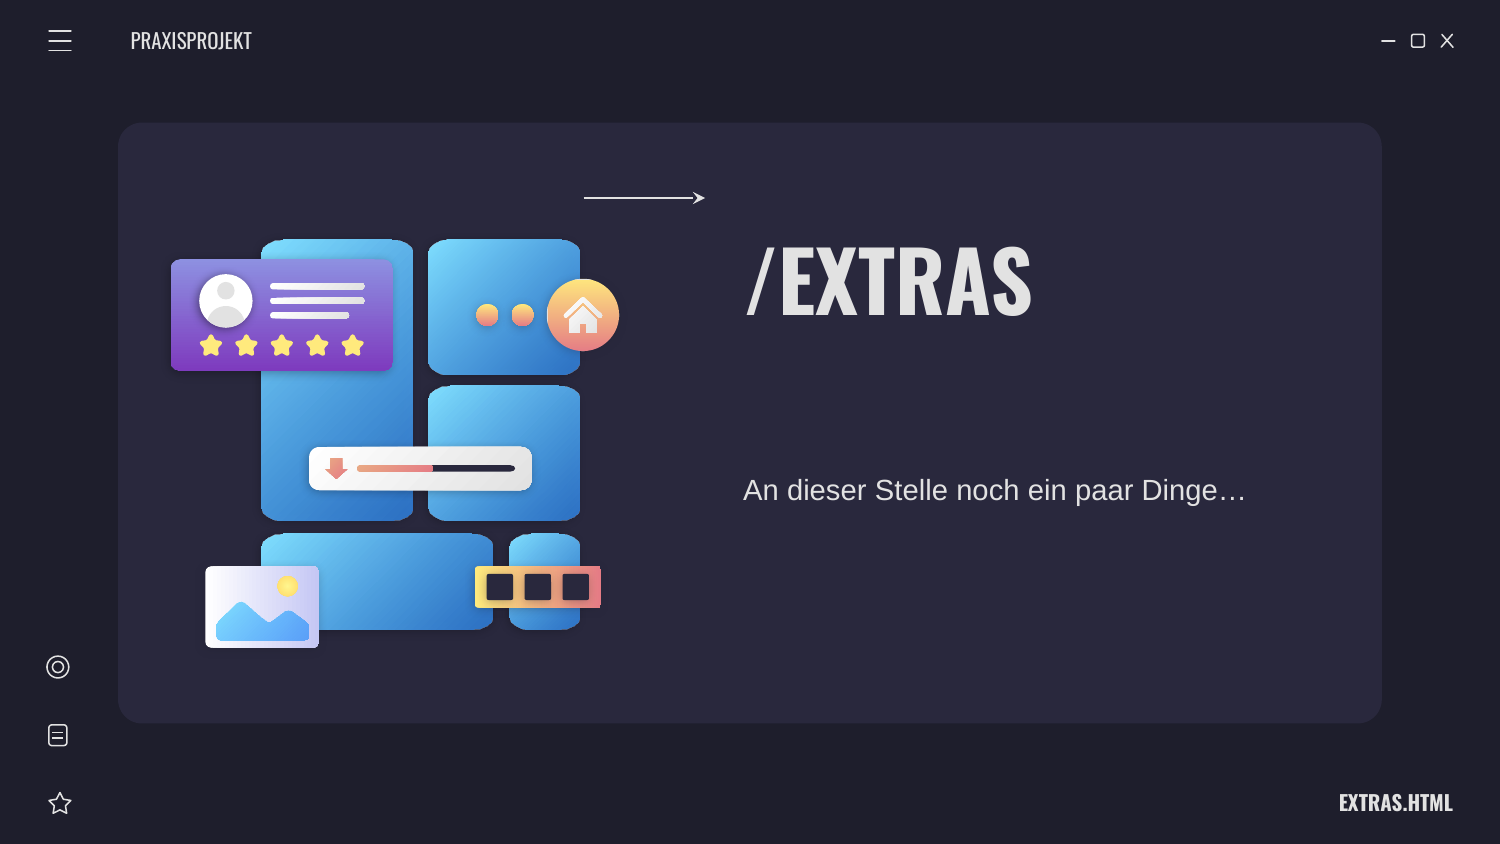

PRAXISPROJEKT

# /EXTRAS

An dieser Stelle noch ein paar Dinge…

EXTRAS.HTML